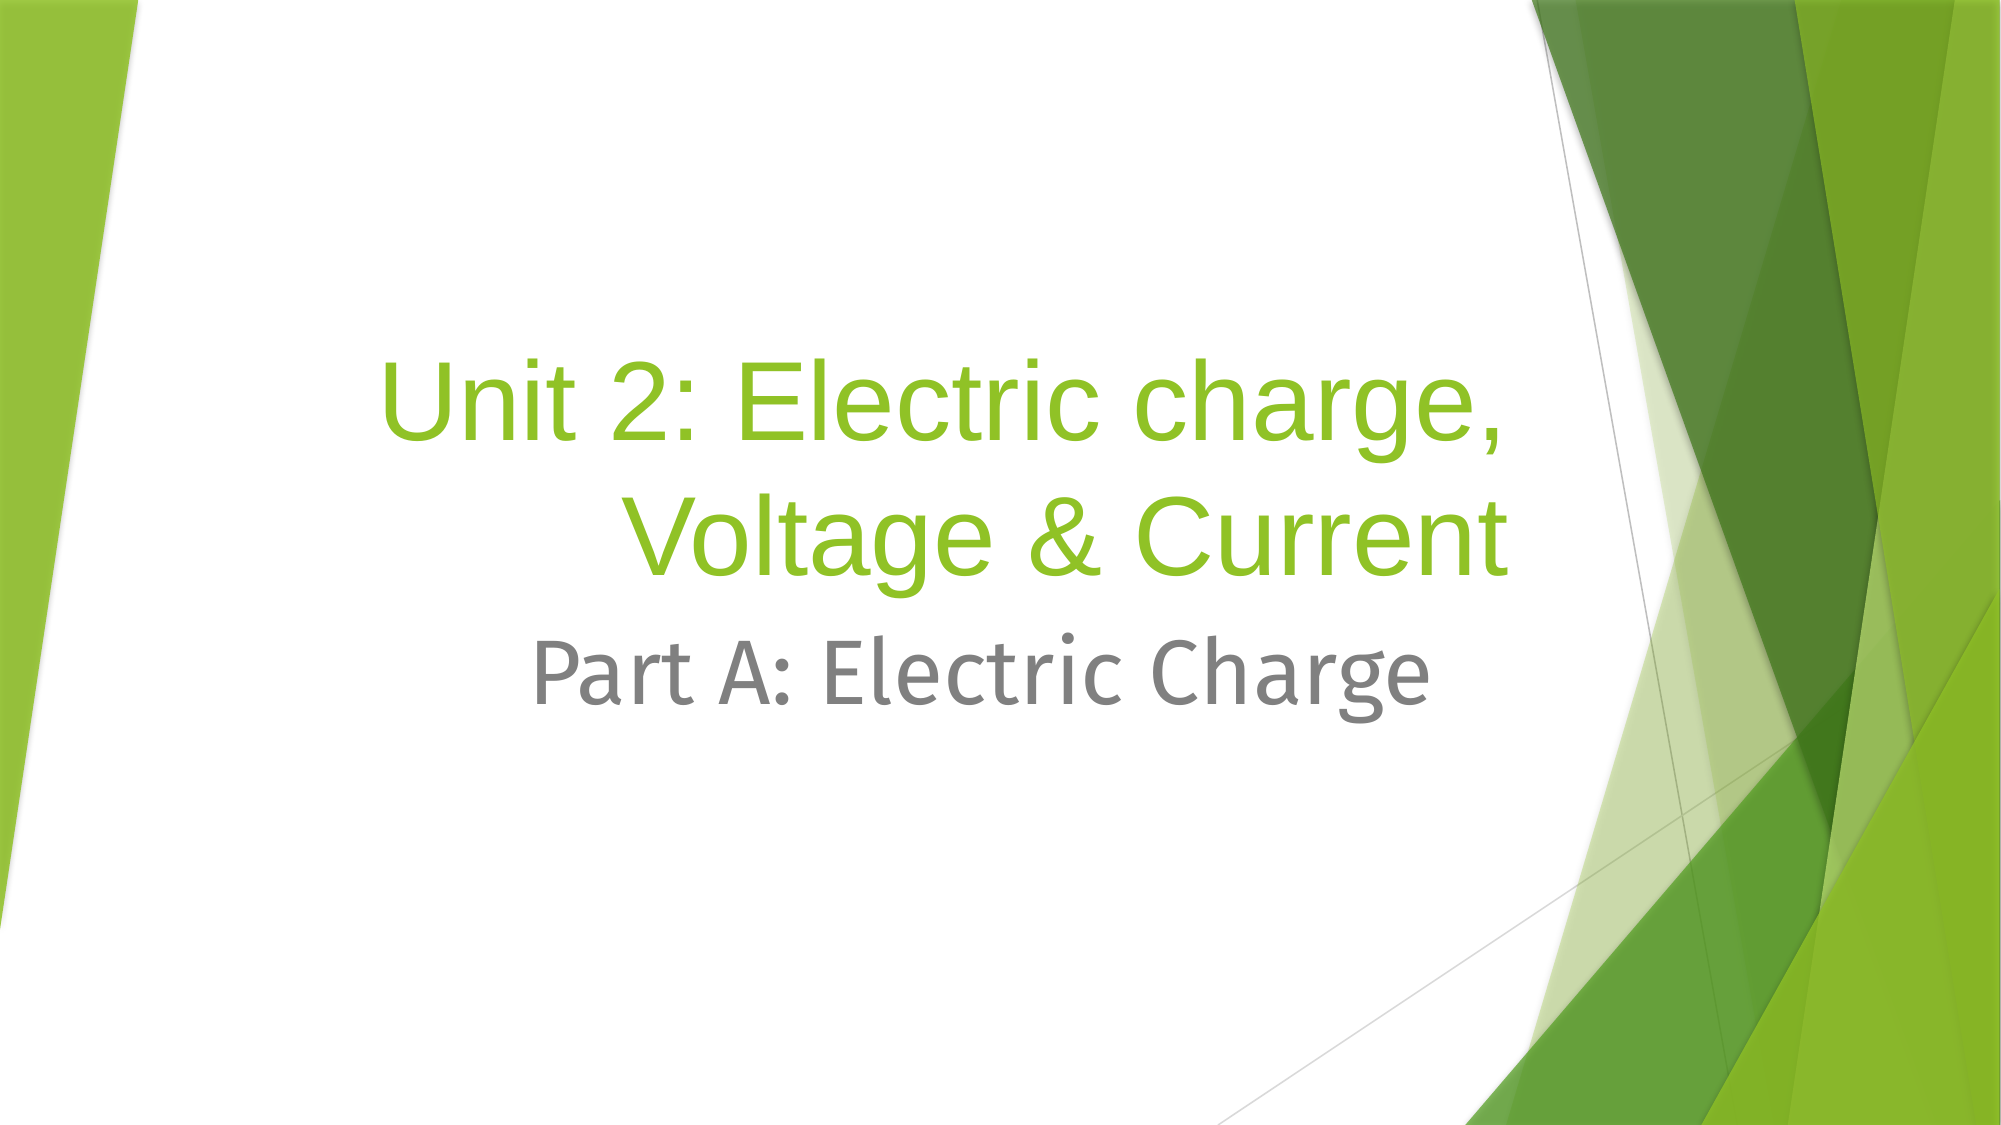

# Unit 2: Electric charge, Voltage & Current
Part A: Electric Charge